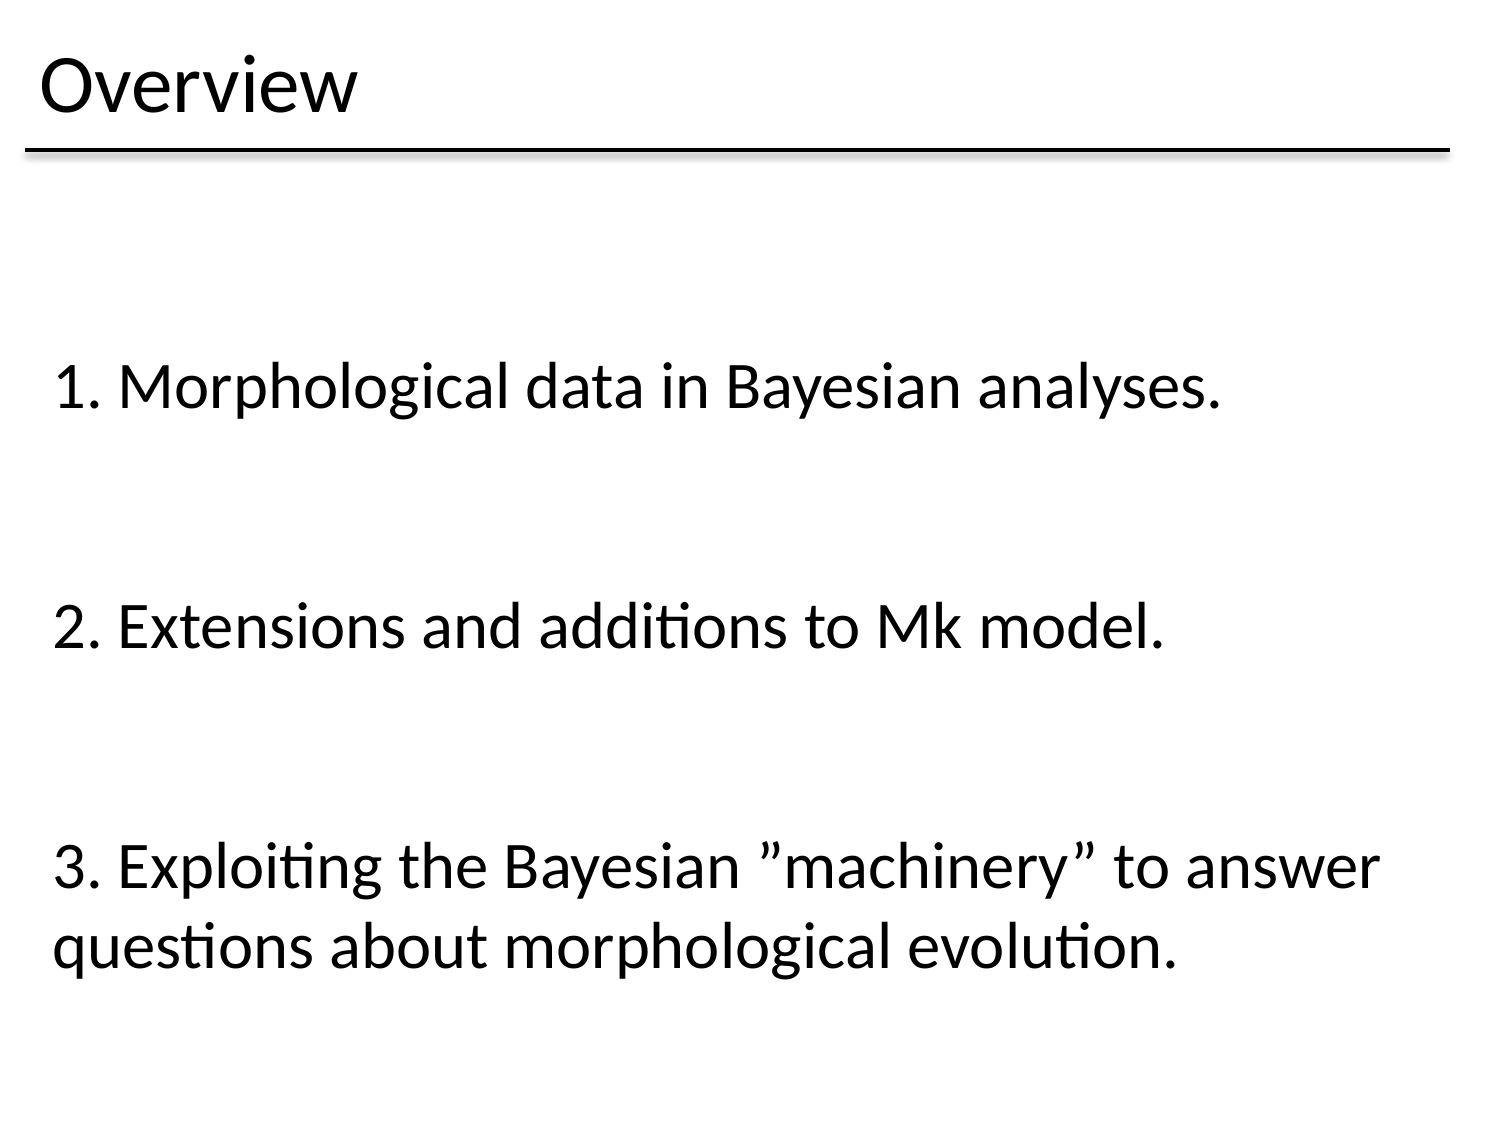

Overview

1. Morphological data in Bayesian analyses.

2. Extensions and additions to Mk model.

3. Exploiting the Bayesian ”machinery” to answer questions about morphological evolution.